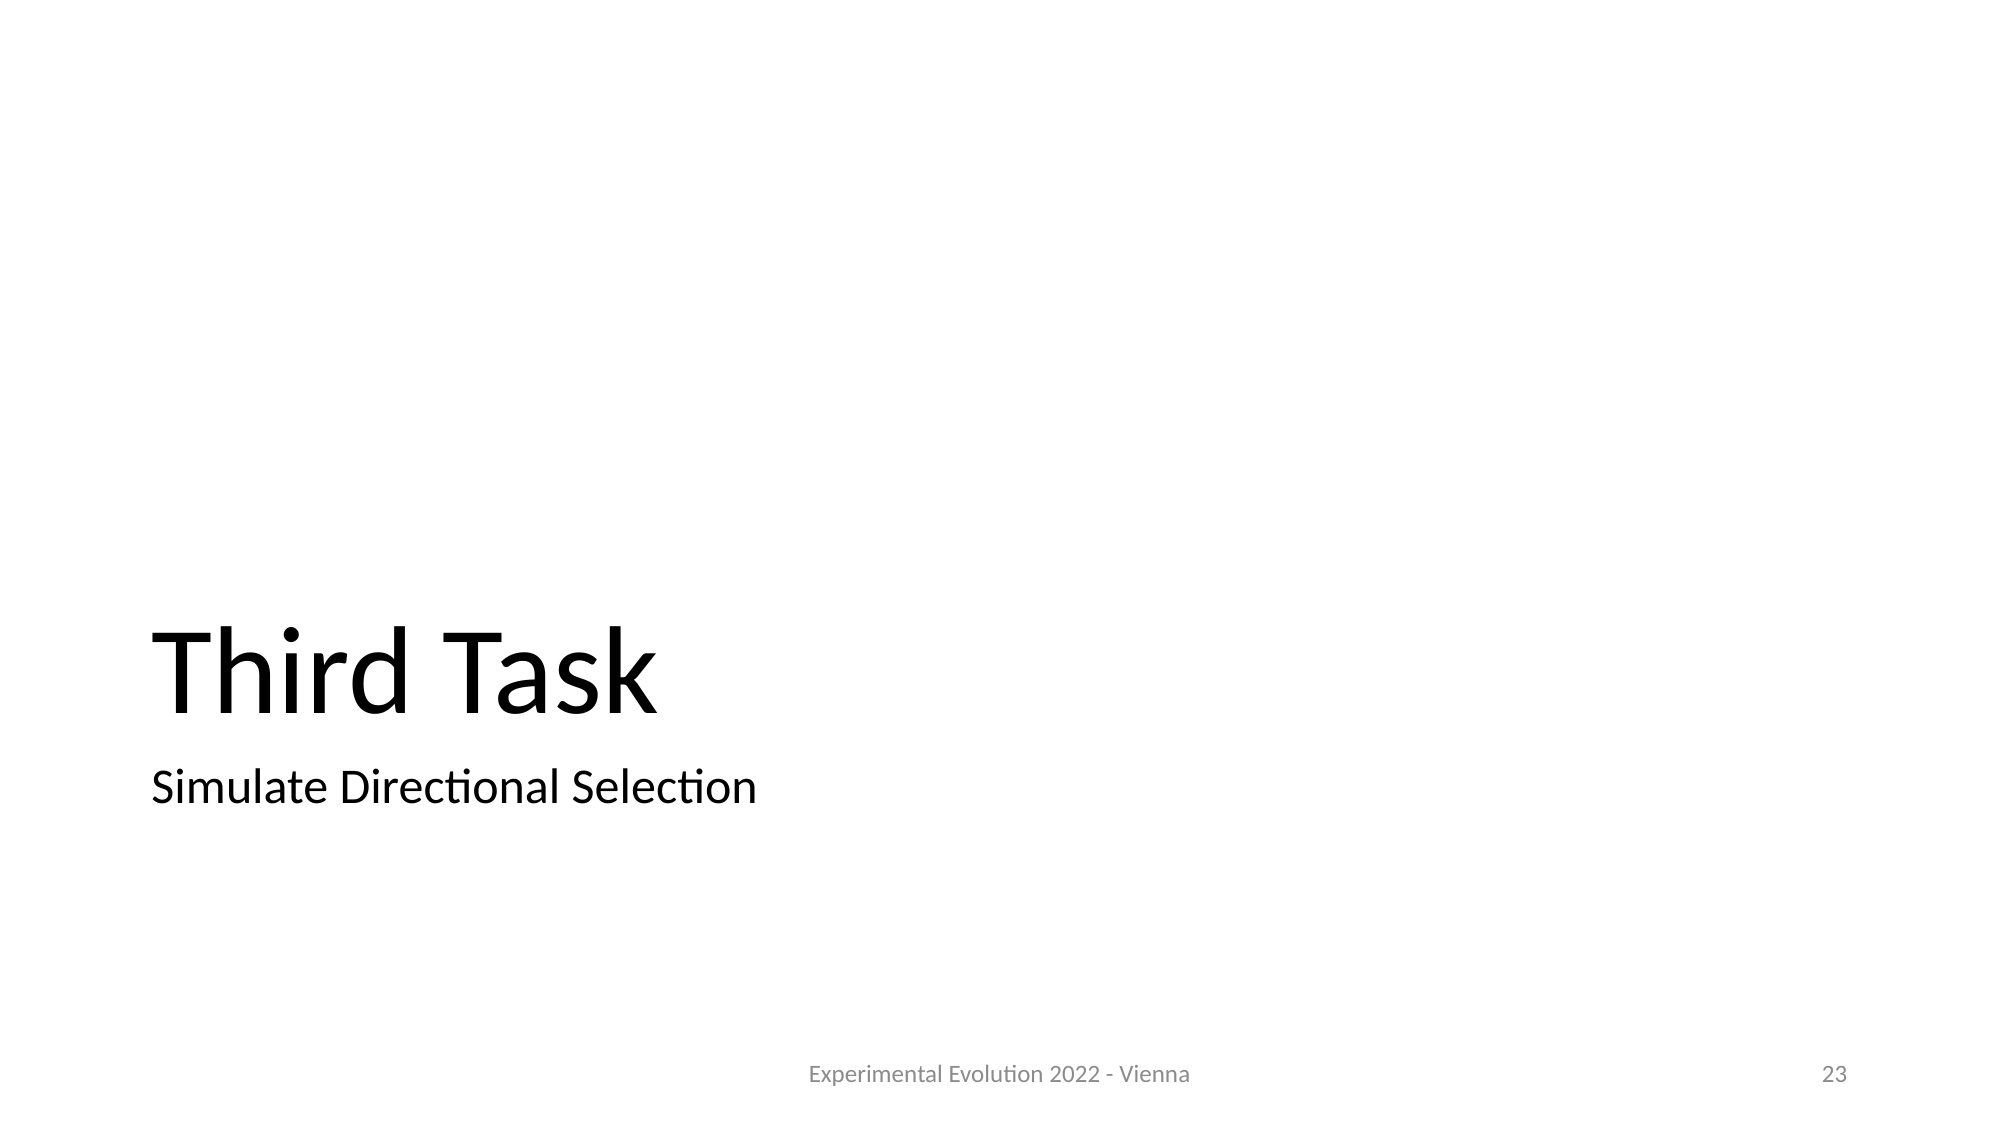

# Third Task
Simulate Directional Selection
Experimental Evolution 2022 - Vienna
23